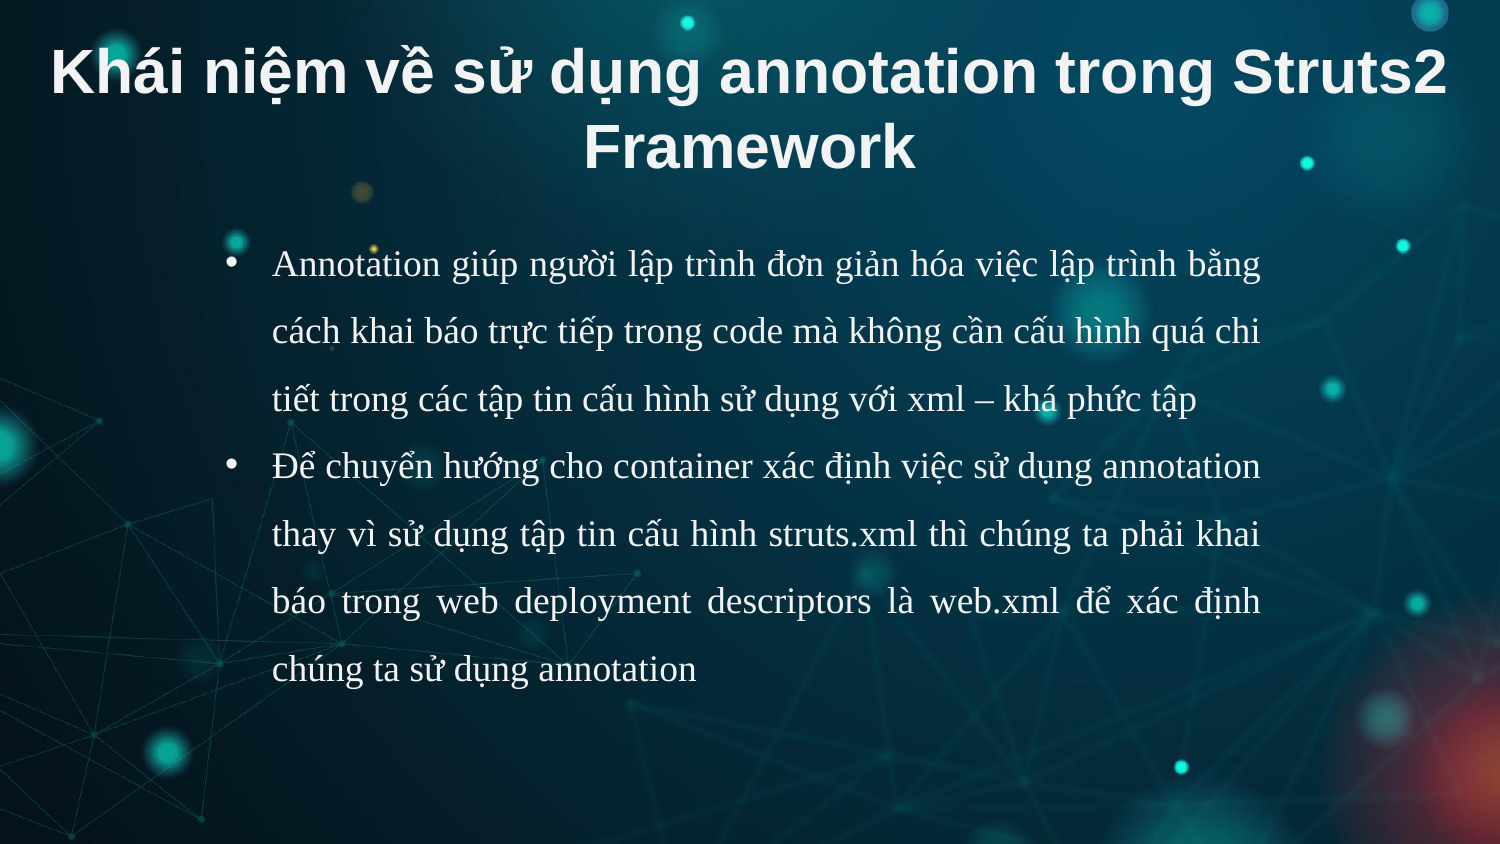

# Khái niệm về sử dụng annotation trong Struts2 Framework
Annotation giúp người lập trình đơn giản hóa việc lập trình bằng cách khai báo trực tiếp trong code mà không cần cấu hình quá chi tiết trong các tập tin cấu hình sử dụng với xml – khá phức tập
Để chuyển hướng cho container xác định việc sử dụng annotation thay vì sử dụng tập tin cấu hình struts.xml thì chúng ta phải khai báo trong web deployment descriptors là web.xml để xác định chúng ta sử dụng annotation